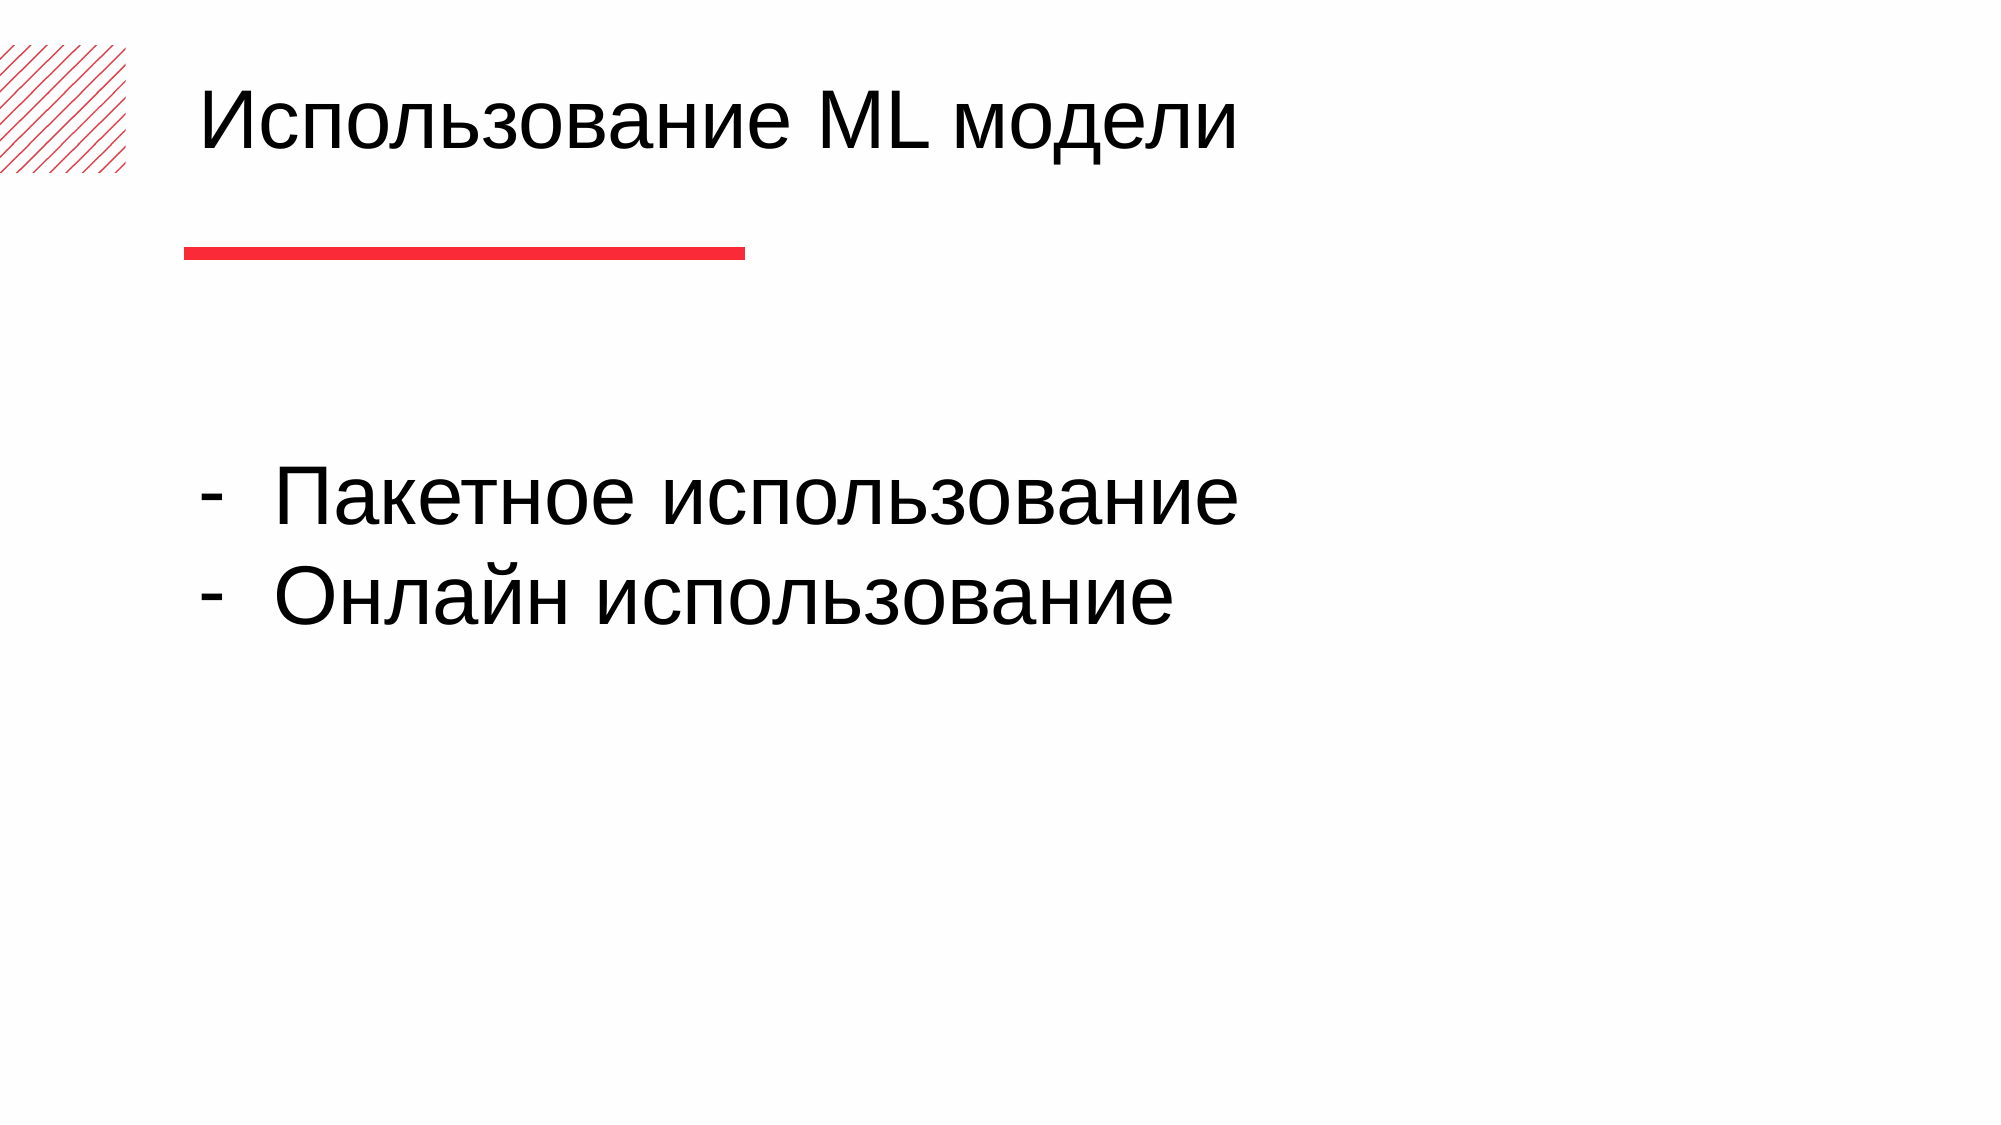

Использование ML модели
Пакетное использование
Онлайн использование